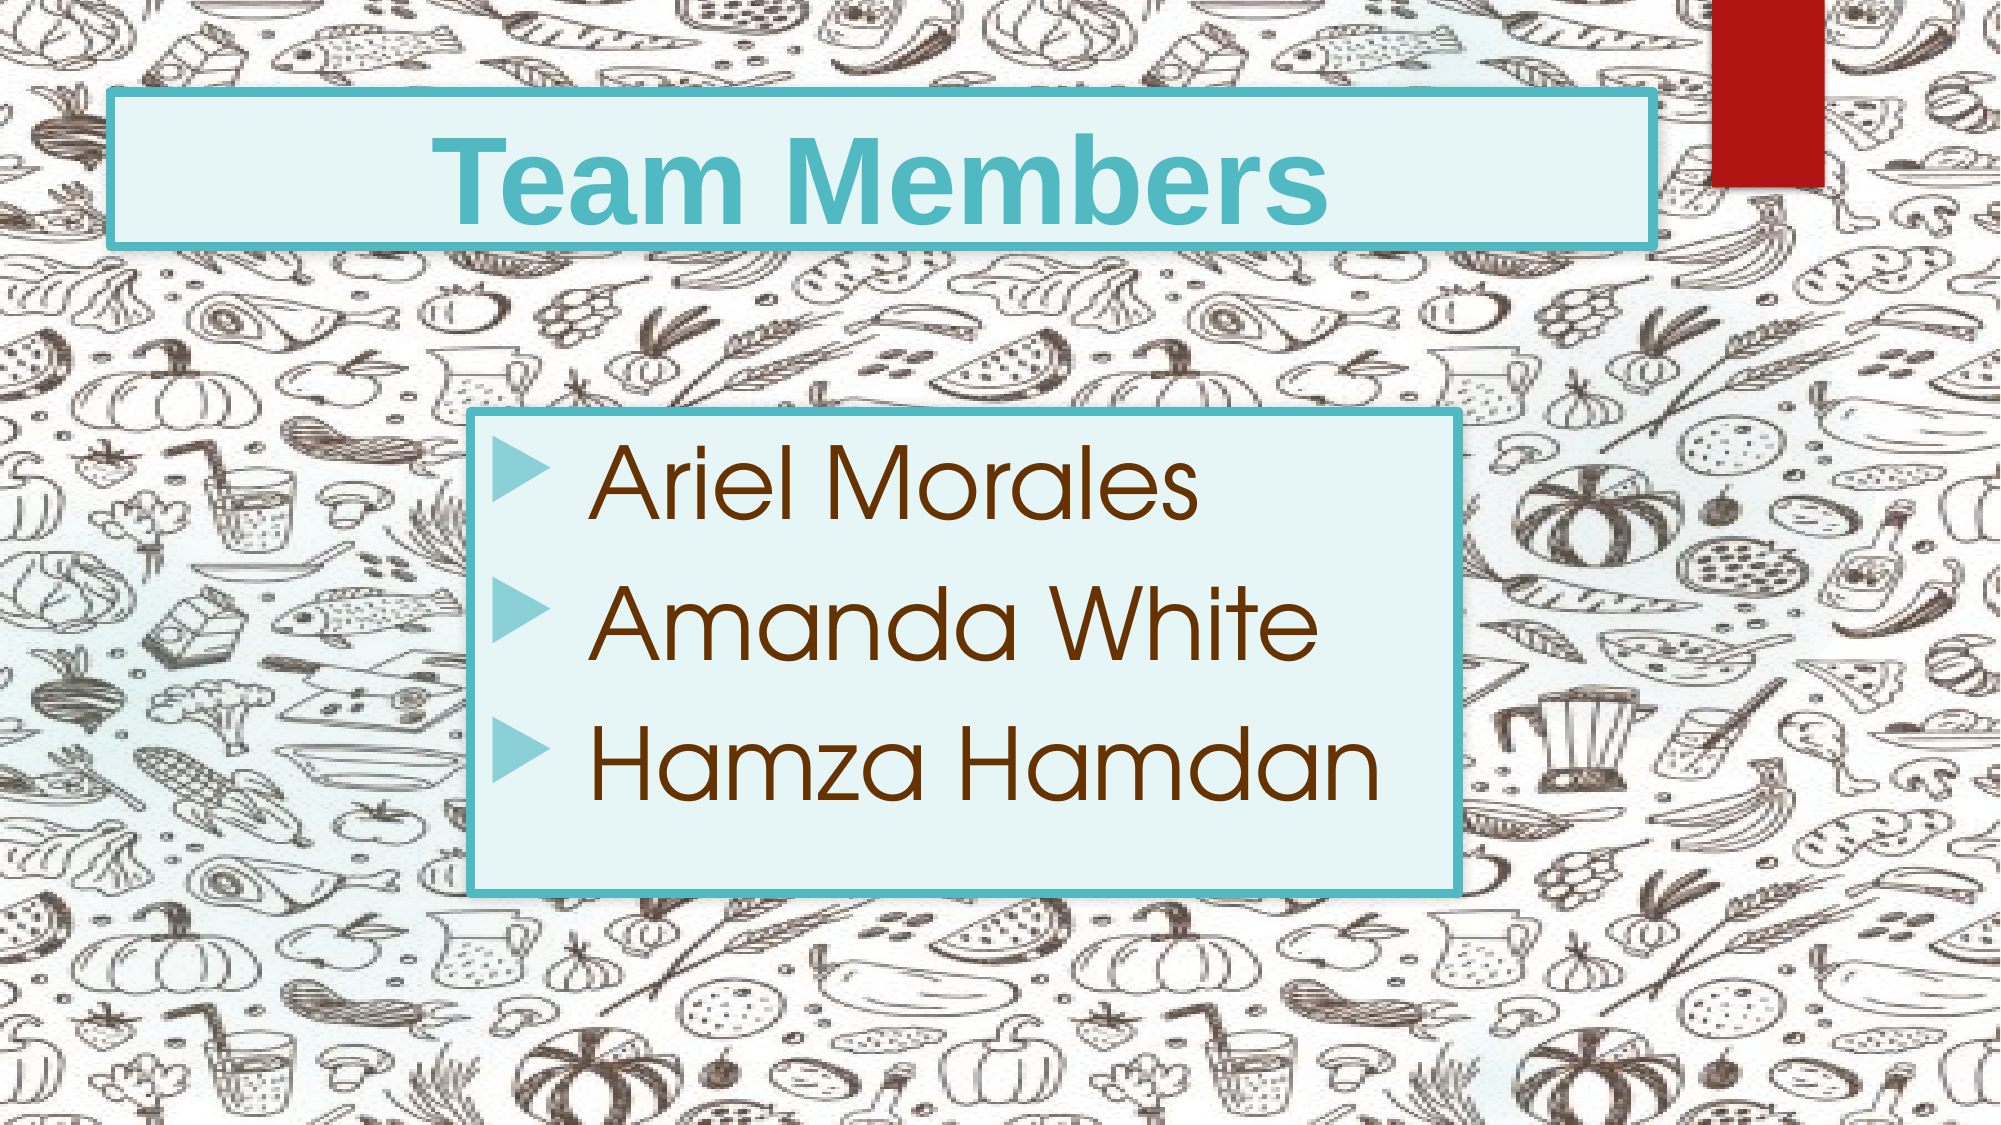

# Team Members
 Ariel Morales
 Amanda White
 Hamza Hamdan